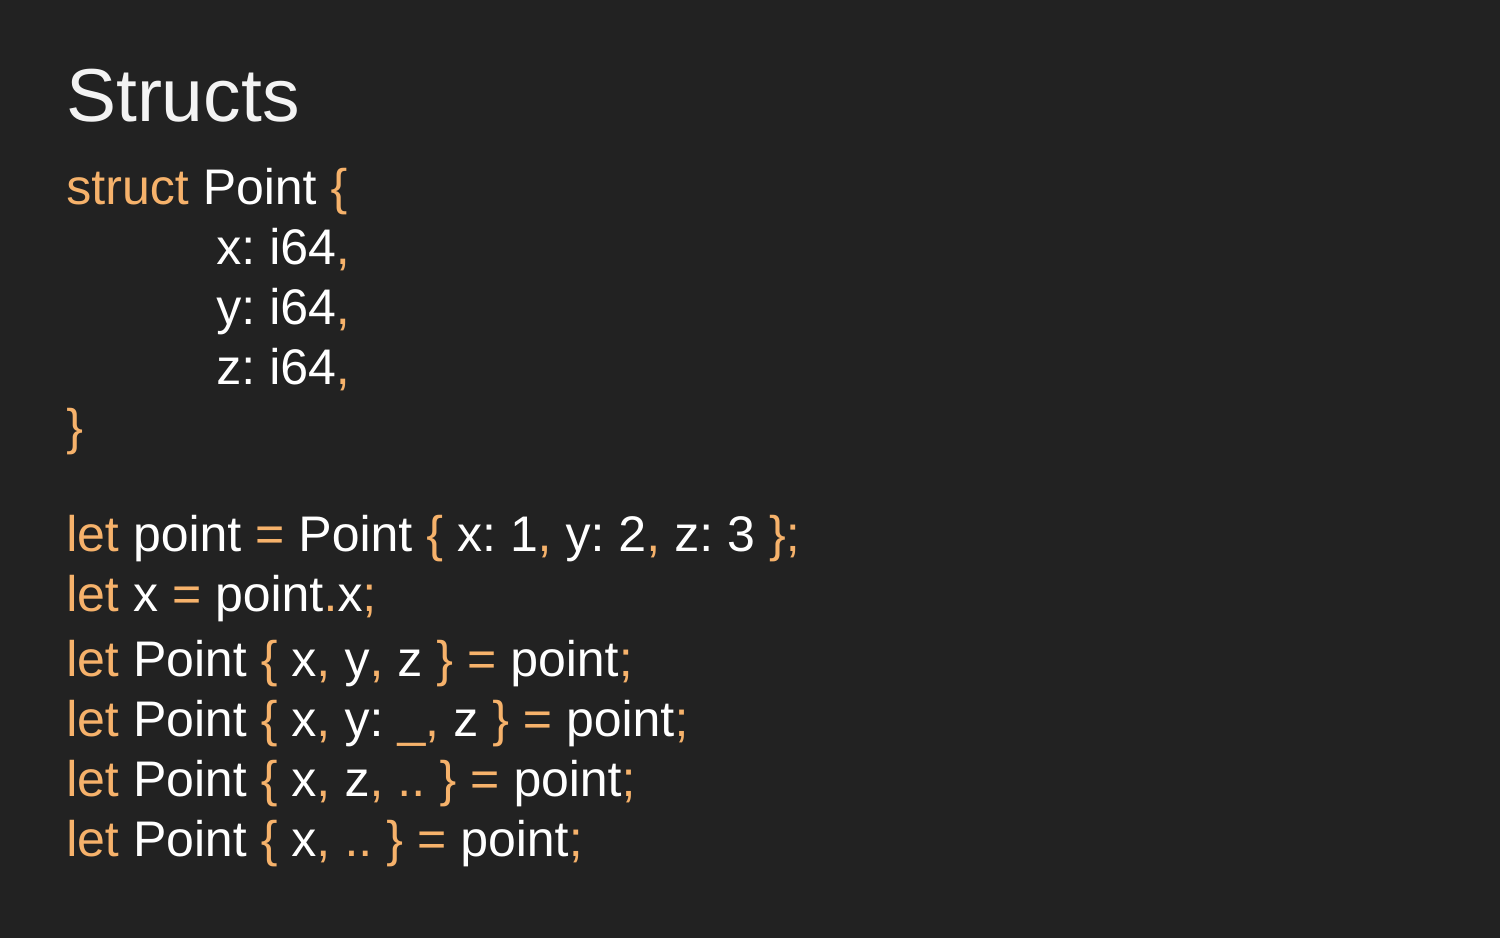

Structs
struct Point {
	x: i64,
	y: i64,
	z: i64,
}
let point = Point { x: 1, y: 2, z: 3 };
let x = point.x;
let Point { x, y, z } = point;
let Point { x, y: _, z } = point;
let Point { x, z, .. } = point;
let Point { x, .. } = point;